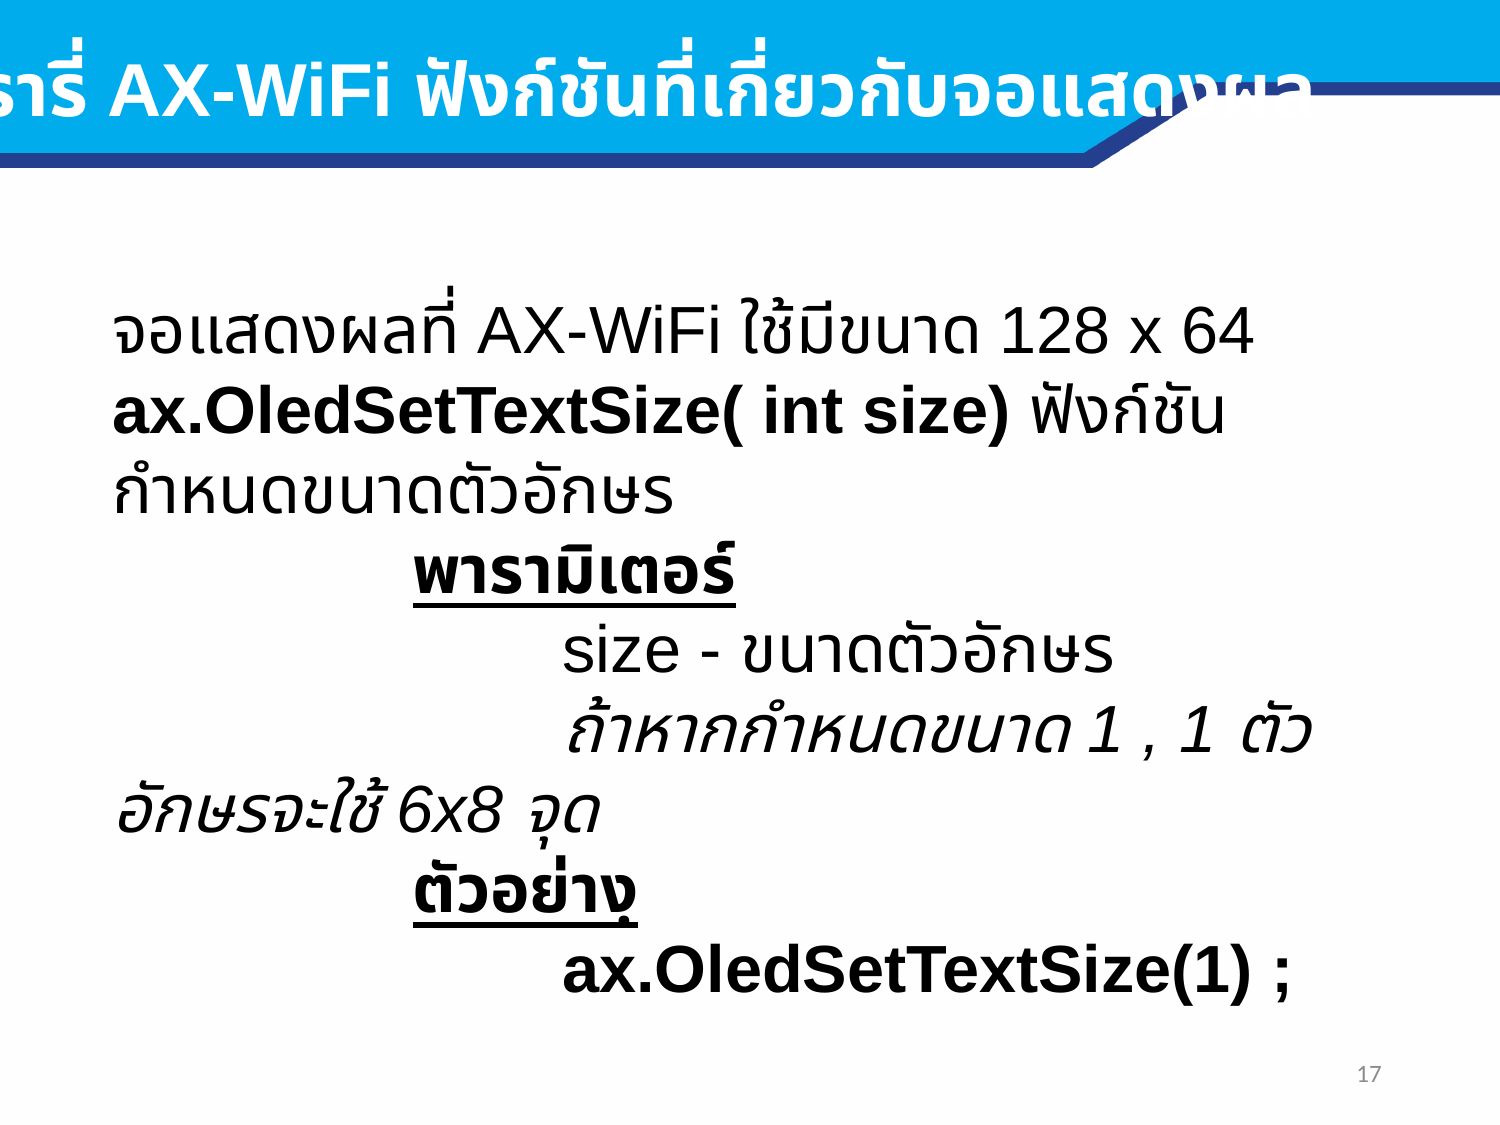

ไลบรารี่ AX-WiFi ฟังก์ชันที่เกี่ยวกับจอแสดงผล
จอแสดงผลที่ AX-WiFi ใช้มีขนาด 128 x 64
ax.OledSetTextSize( int size) ฟังก์ชันกำหนดขนาดตัวอักษร
		พารามิเตอร์
			size - ขนาดตัวอักษร
 			ถ้าหากกำหนดขนาด 1 , 1 ตัวอักษรจะใช้ 6x8 จุด
		ตัวอย่างฺ
			ax.OledSetTextSize(1) ;
17